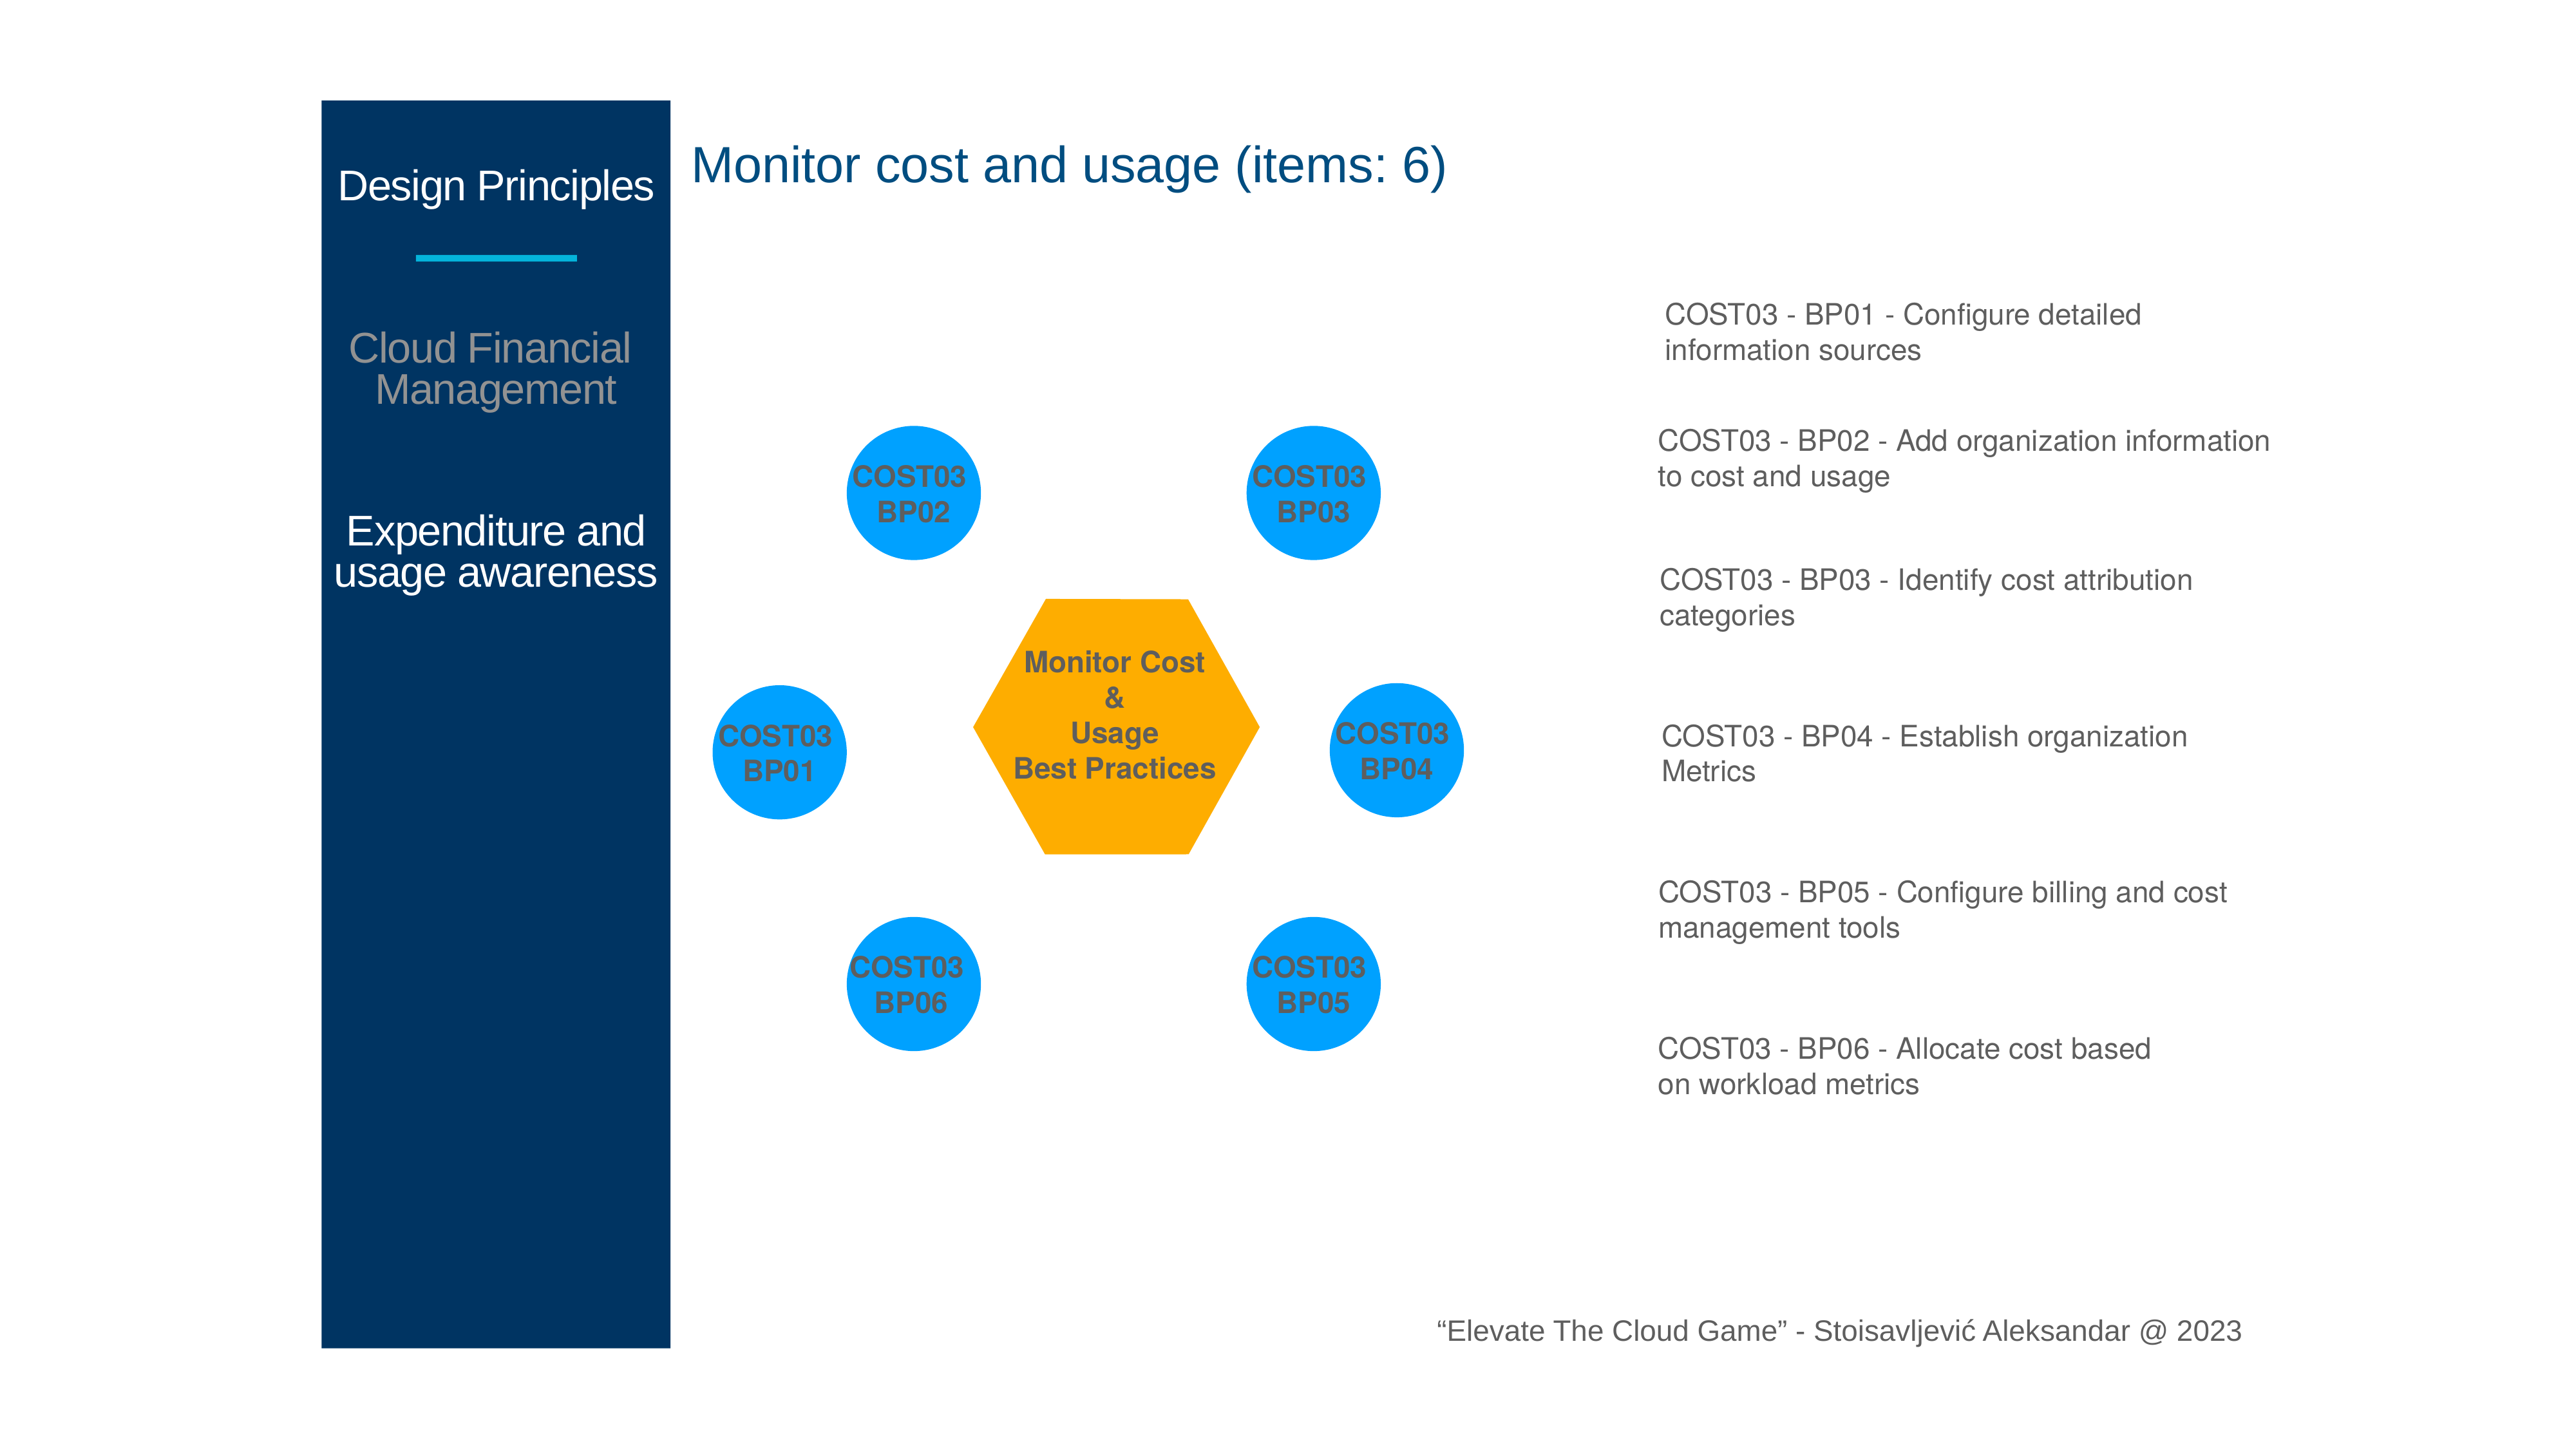

Monitor cost and usage (items: 6)
Design Principles

COST03 - BP01 - Configure detailed
information sources
Cloud Financial
Management
COST03 - BP02 - Add organization information
to cost and usage

COST03
BP02
COST03
BP03
Expenditure and usage awareness
COST03 - BP03 - Identify cost attribution
categories

Monitor Cost
&
Usage
Best Practices

COST03
BP04
COST03 - BP04 - Establish organization
Metrics
COST03
BP01
COST03 - BP05 - Configure billing and cost
management tools

COST03
BP06
COST03
BP05
COST03 - BP06 - Allocate cost based
on workload metrics
“Elevate The Cloud Game” - Stoisavljević Aleksandar @ 2023